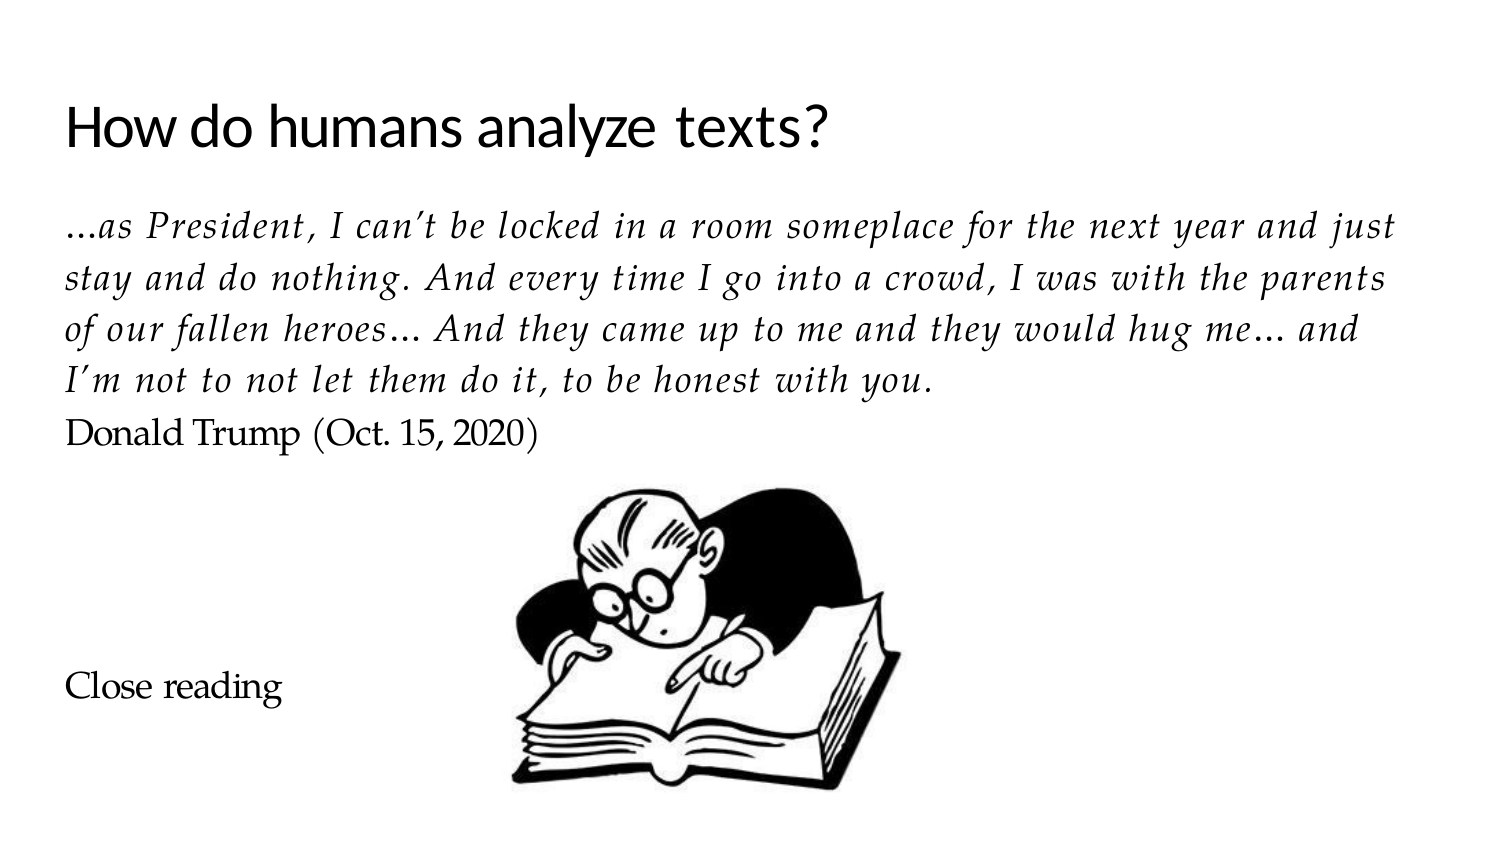

# How do humans analyze texts?
…as President, I can’t be locked in a room someplace for the next year and just stay and do nothing. And every time I go into a crowd, I was with the parents of our fallen heroes… And they came up to me and they would hug me… and I’m not to not let them do it, to be honest with you.
Donald Trump (Oct. 15, 2020)

Close reading